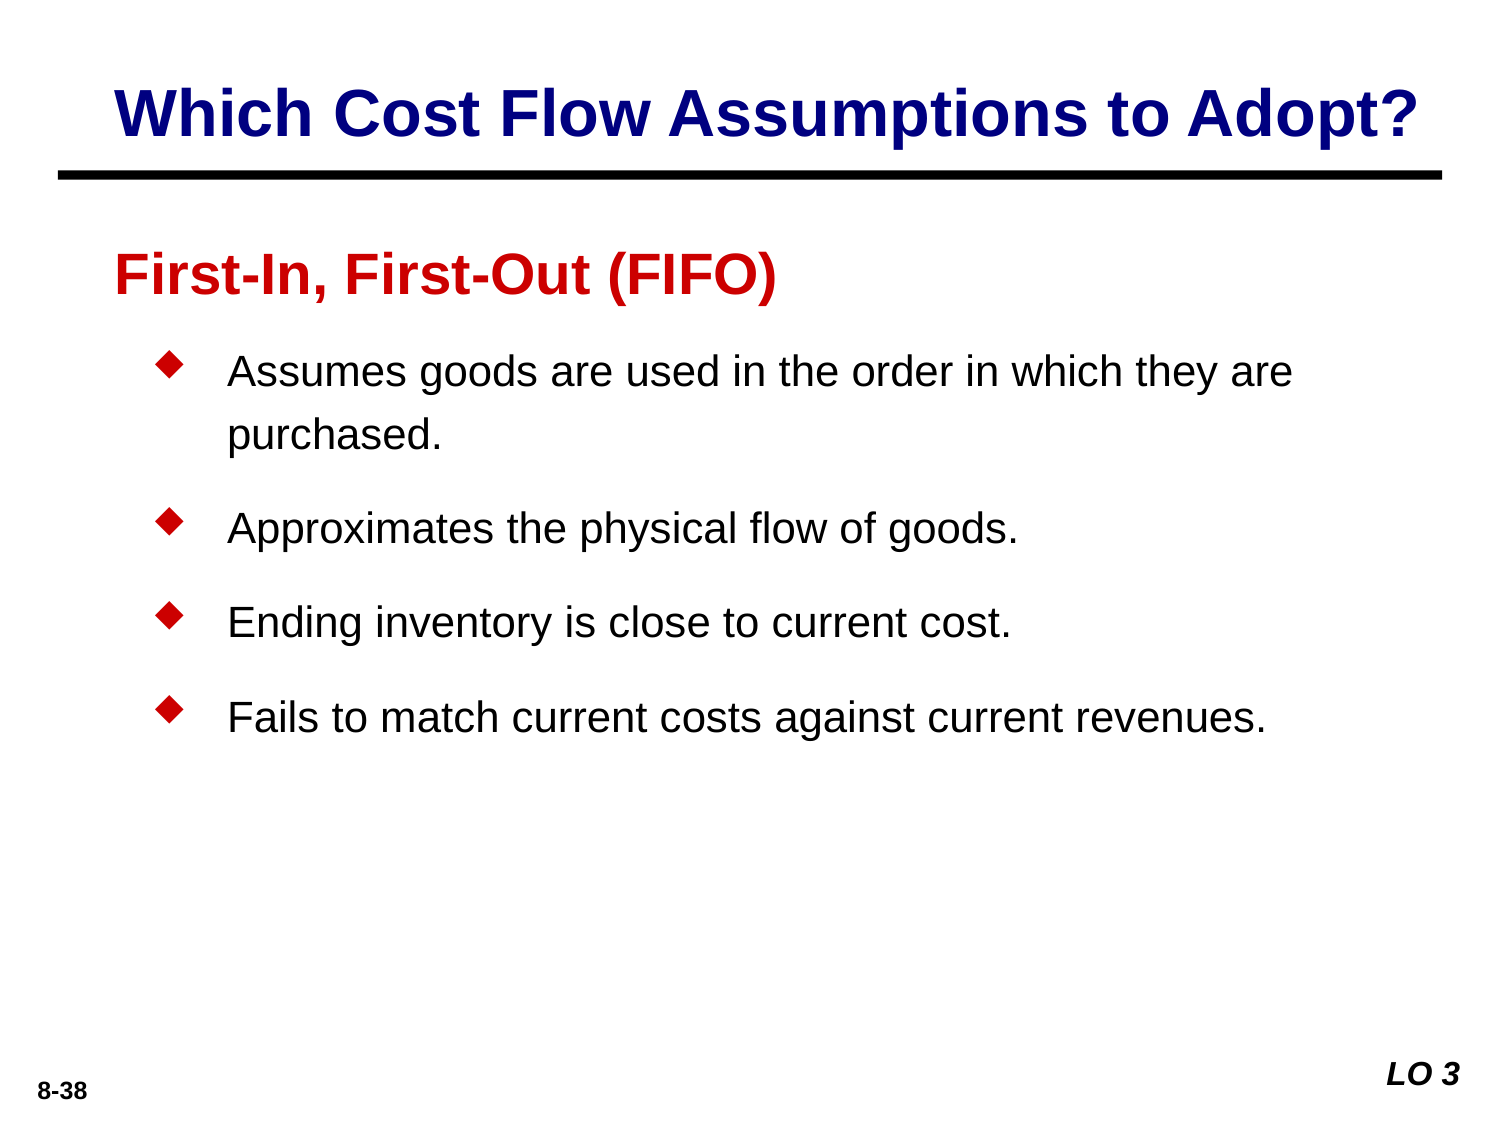

Which Cost Flow Assumptions to Adopt?

First-In, First-Out (FIFO)
Assumes goods are used in the order in which they are purchased.
Approximates the physical flow of goods.
Ending inventory is close to current cost.
Fails to match current costs against current revenues.
LO 3